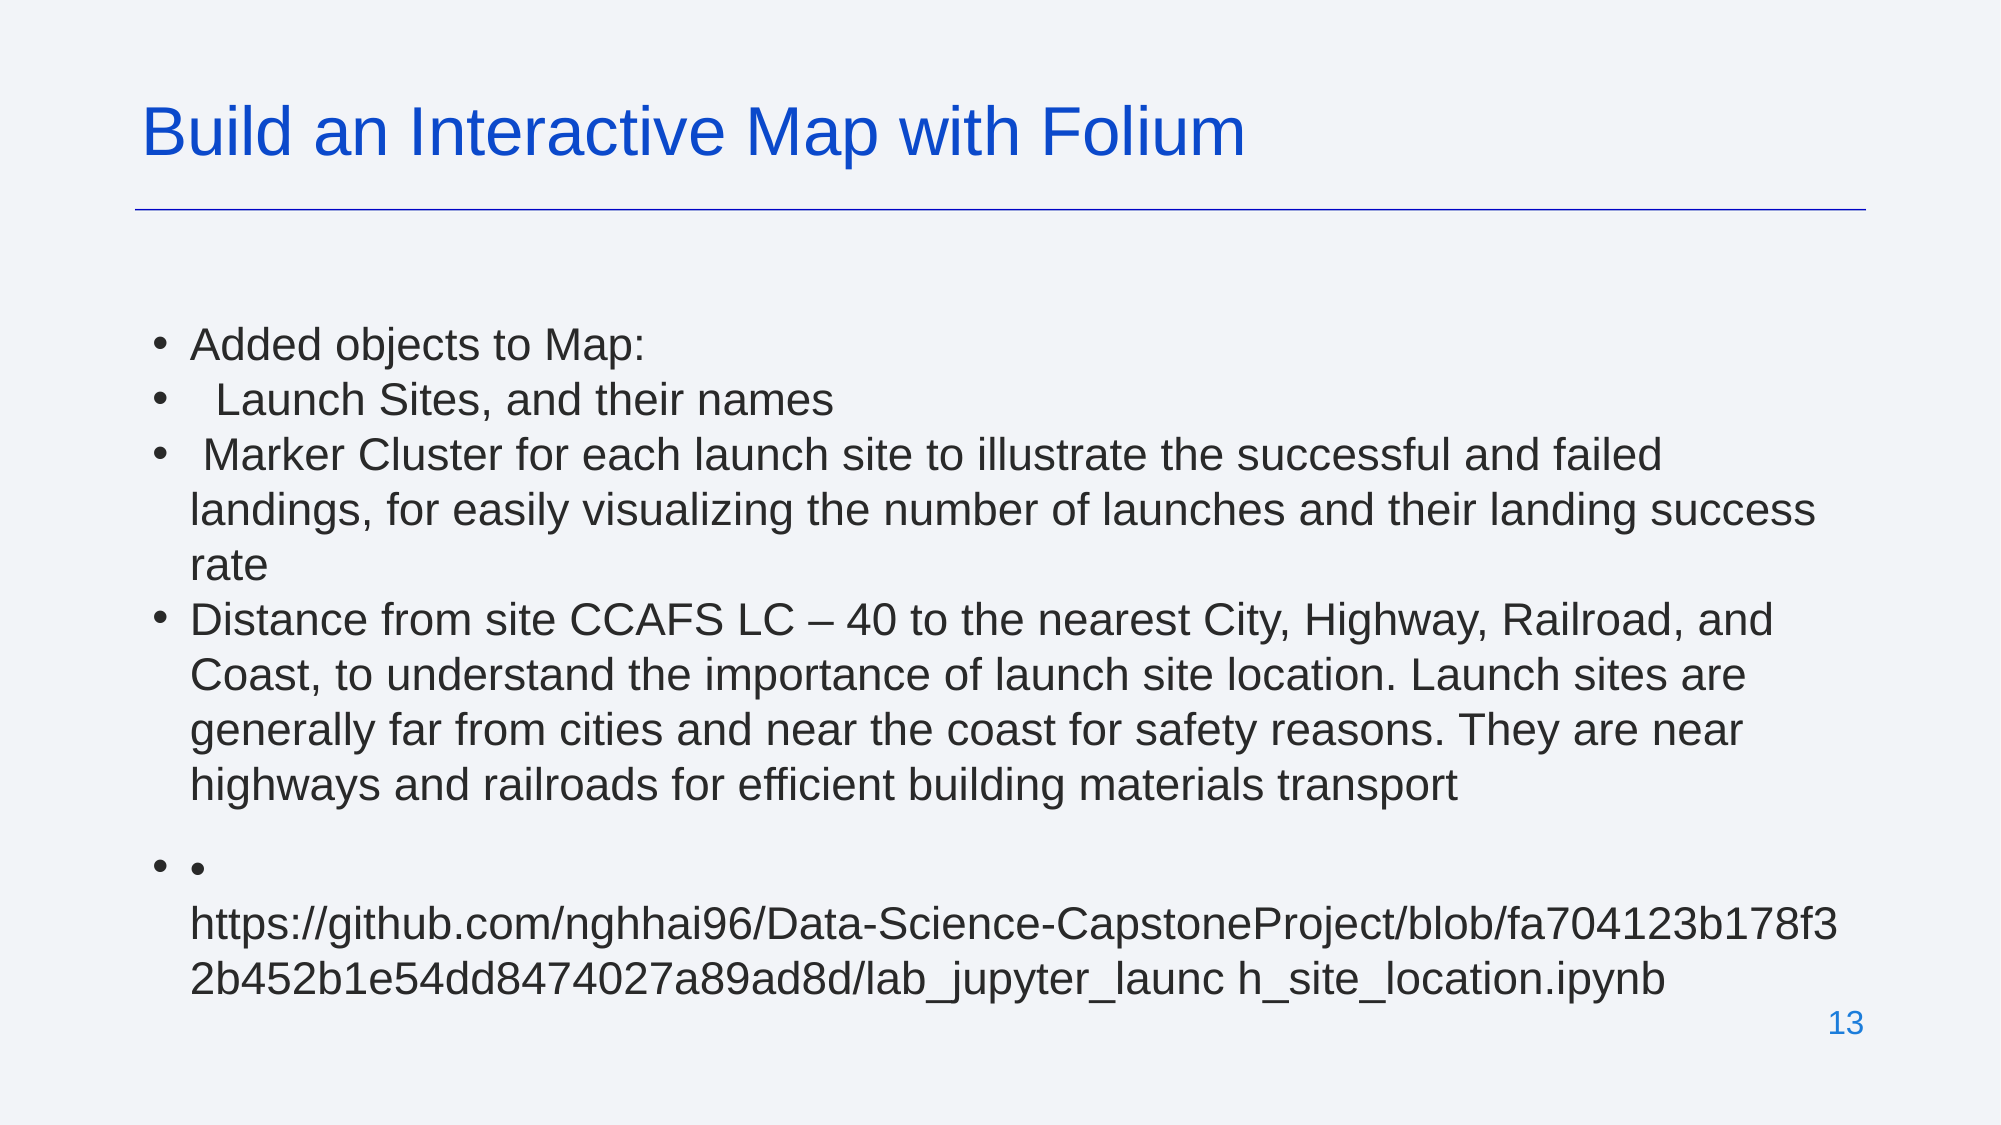

Build an Interactive Map with Folium
Added objects to Map:
  Launch Sites, and their names
 Marker Cluster for each launch site to illustrate the successful and failed landings, for easily visualizing the number of launches and their landing success rate
Distance from site CCAFS LC – 40 to the nearest City, Highway, Railroad, and Coast, to understand the importance of launch site location. Launch sites are generally far from cities and near the coast for safety reasons. They are near highways and railroads for efficient building materials transport
• https://github.com/nghhai96/Data-Science-CapstoneProject/blob/fa704123b178f32b452b1e54dd8474027a89ad8d/lab_jupyter_launc h_site_location.ipynb

13